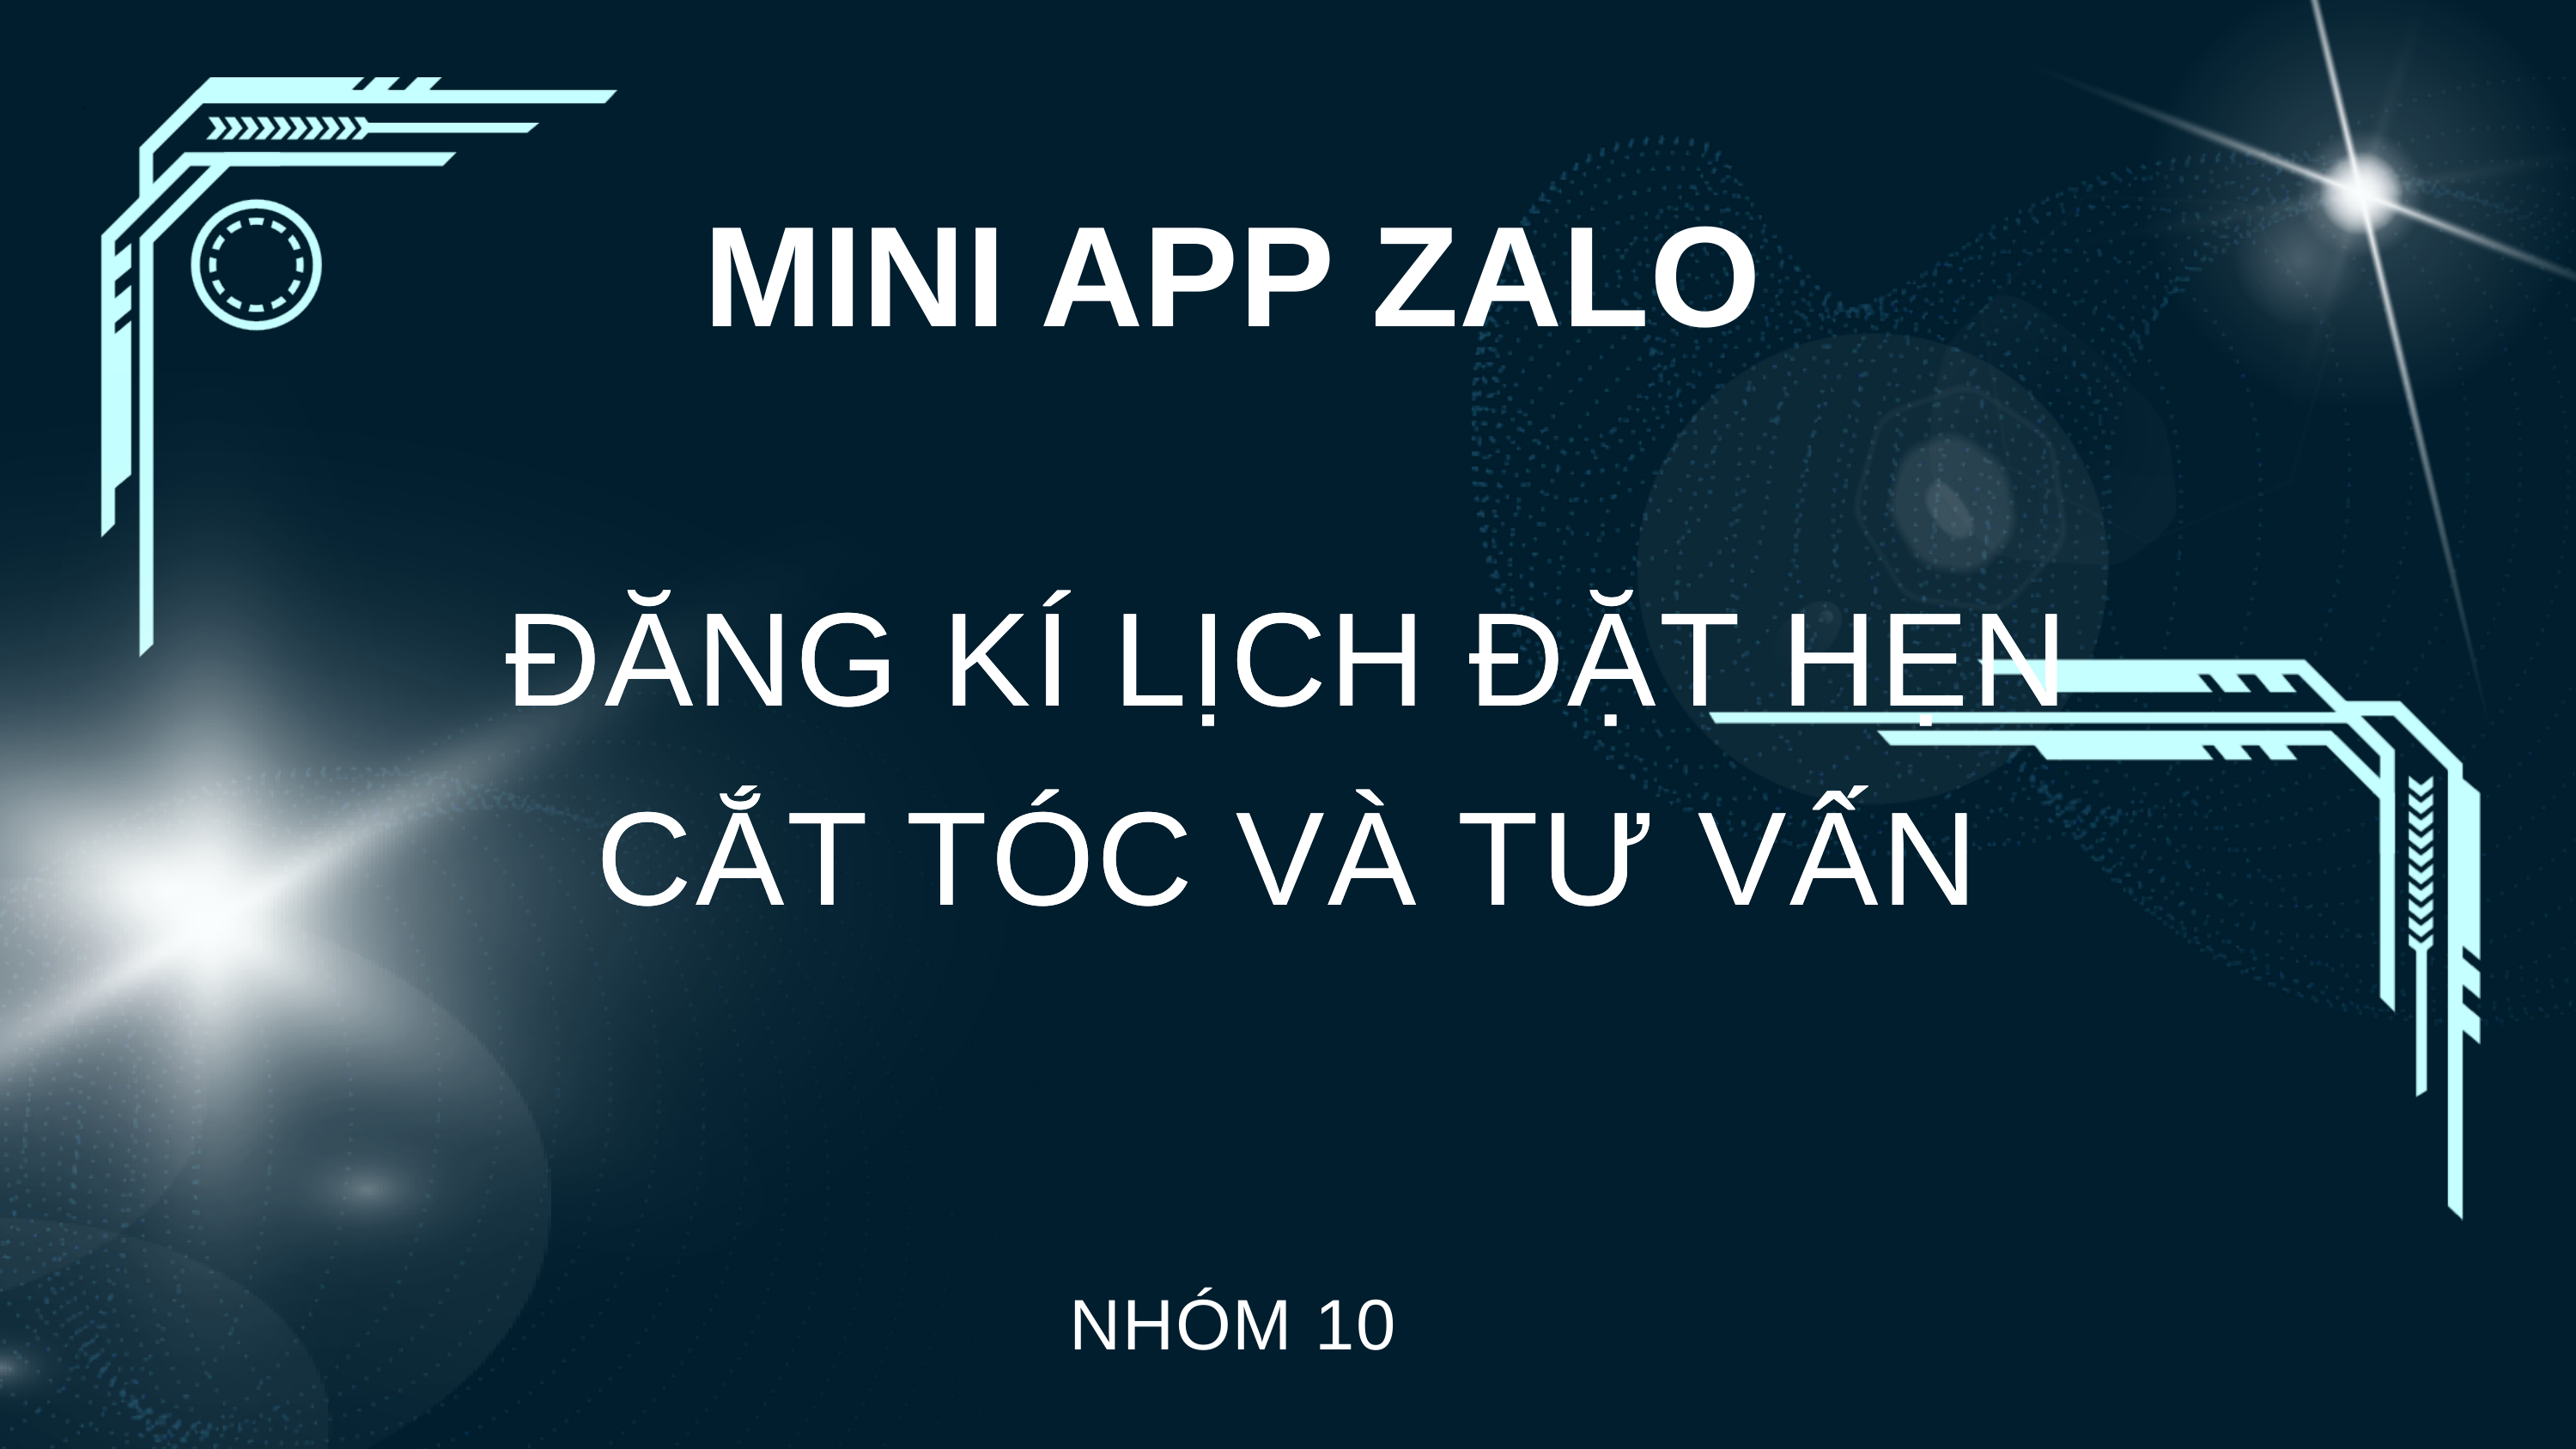

MINI APP ZALO
ĐĂNG KÍ LỊCH ĐẶT HẸN
 CẮT TÓC VÀ TƯ VẤN
ĐĂNG KÍ LỊCH ĐẶT HẸN
 CẮT TÓC VÀ TƯ VẤN

NHÓM 10